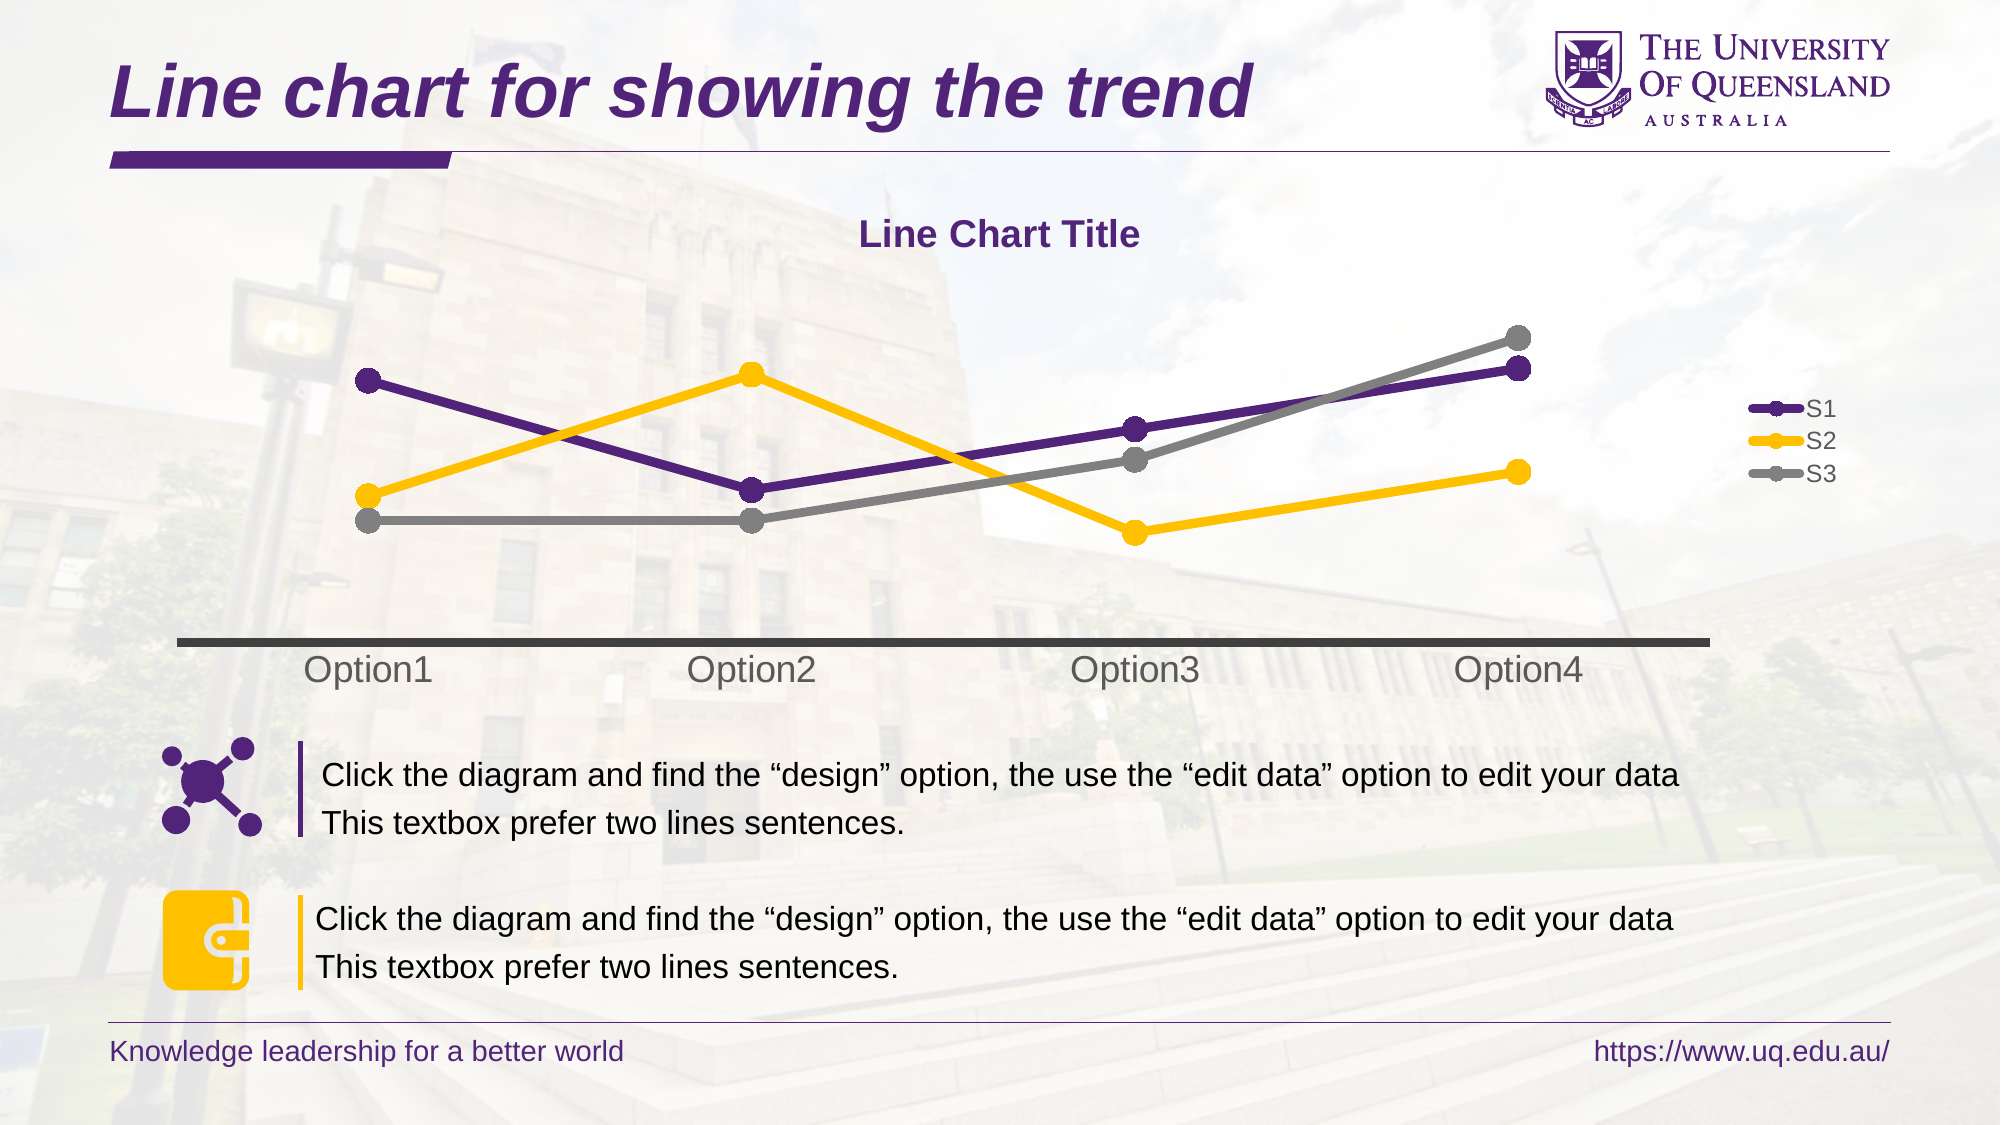

# Line chart for showing the trend

### Chart: Line Chart Title

| Category | S1 | S2 | S3 |
|---|---|---|---|
| Option1 | 4.3 | 2.4 | 2.0 |
| Option2 | 2.5 | 4.4 | 2.0 |
| Option3 | 3.5 | 1.8 | 3.0 |
| Option4 | 4.5 | 2.8 | 5.0 |
Click the diagram and find the “design” option, the use the “edit data” option to edit your data
This textbox prefer two lines sentences.
Click the diagram and find the “design” option, the use the “edit data” option to edit your data
This textbox prefer two lines sentences.